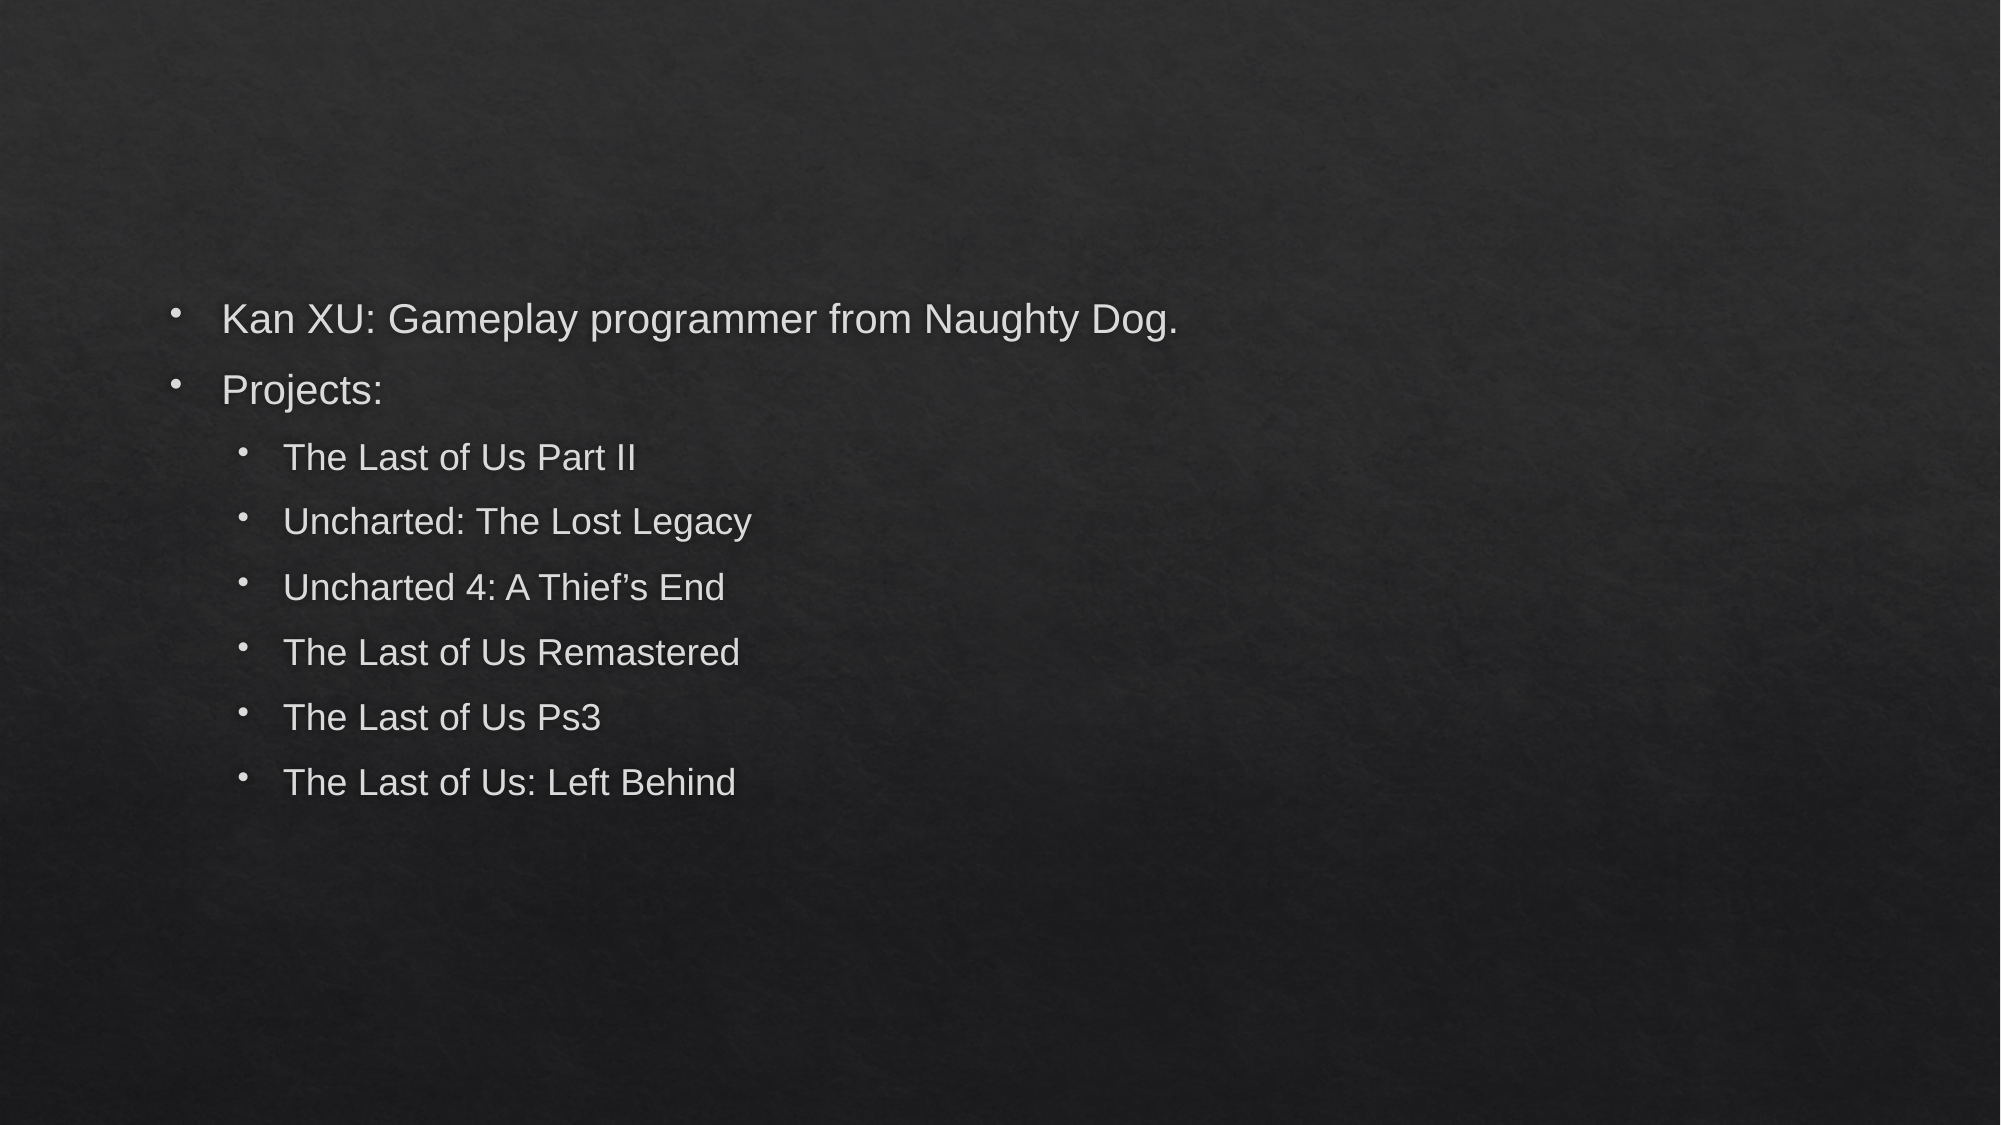

#
Kan XU: Gameplay programmer from Naughty Dog.
Projects:
The Last of Us Part II
Uncharted: The Lost Legacy
Uncharted 4: A Thief’s End
The Last of Us Remastered
The Last of Us Ps3
The Last of Us: Left Behind